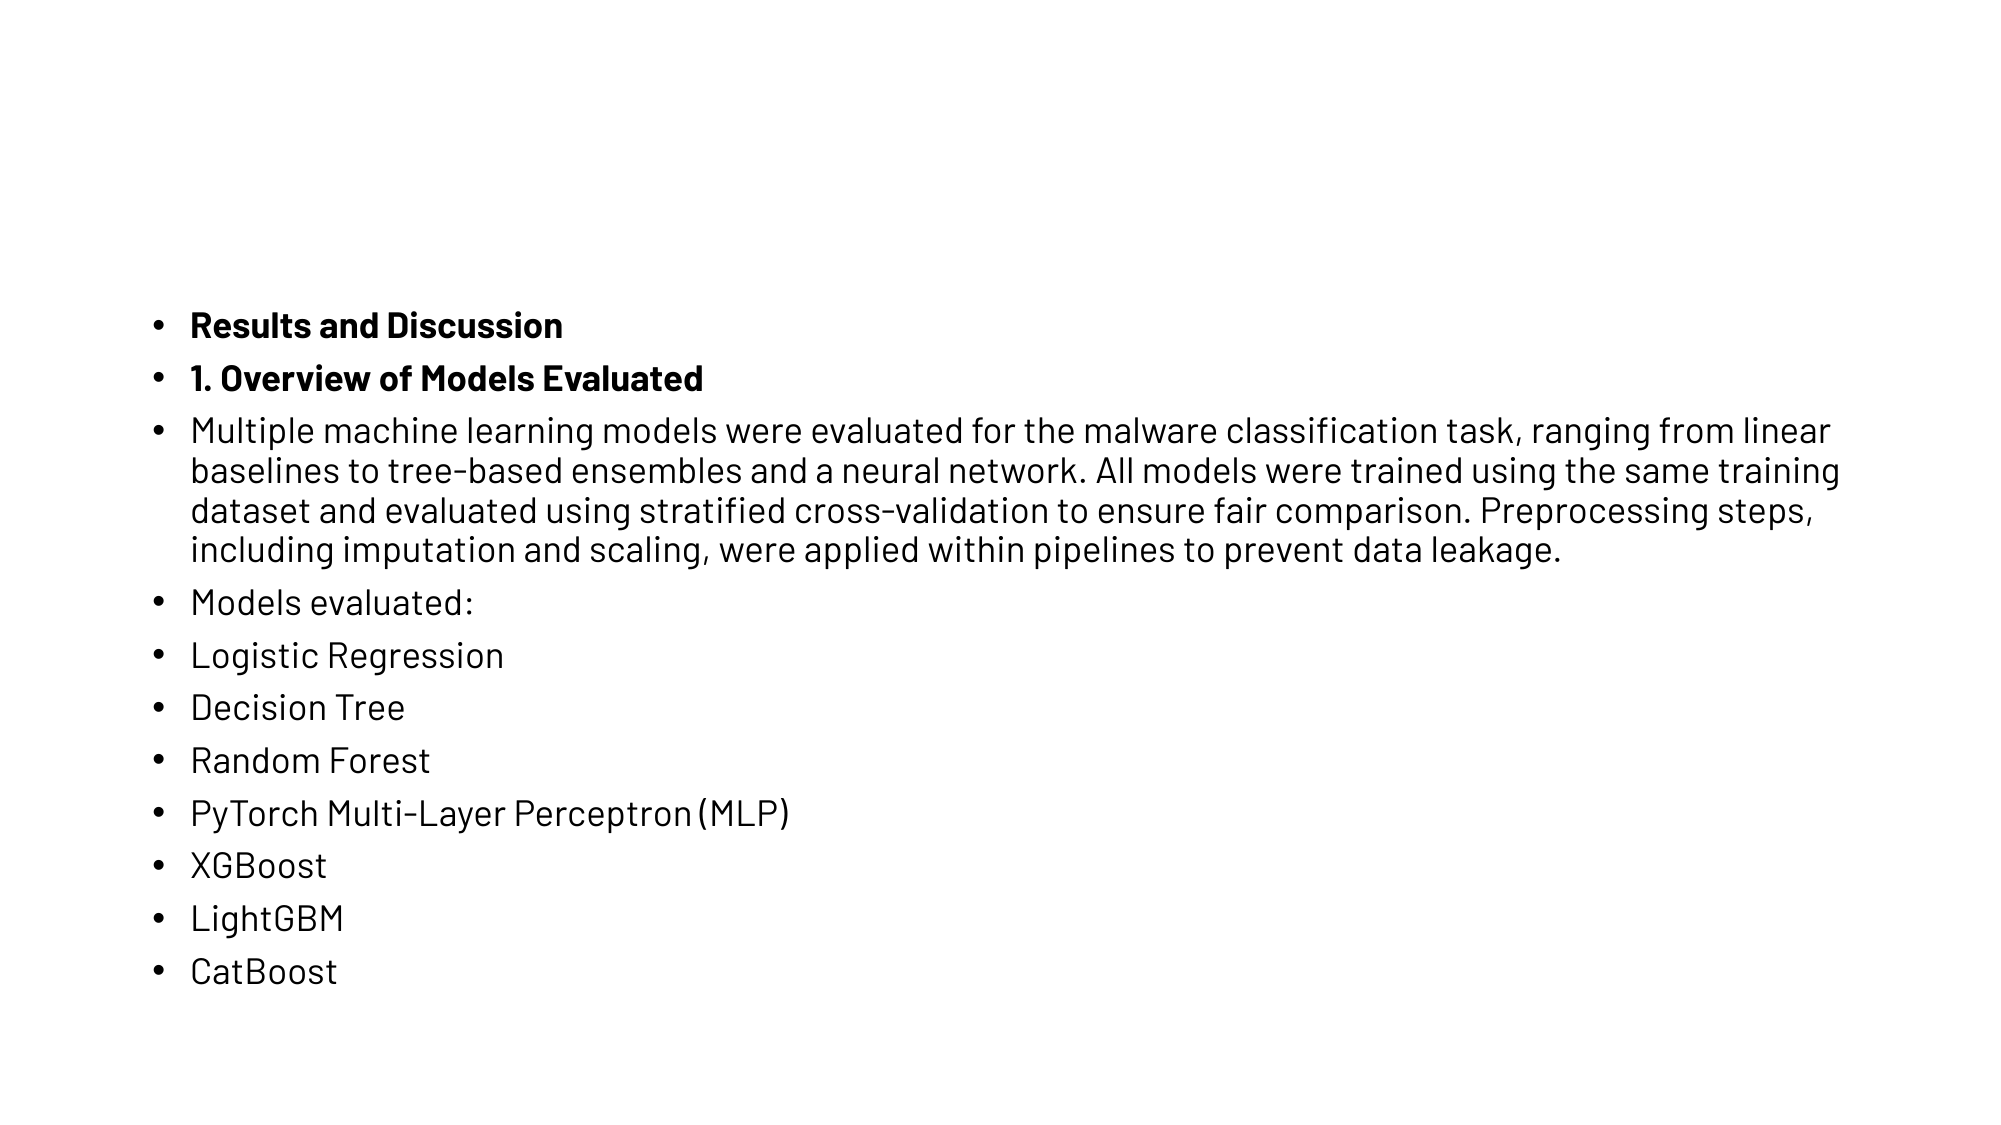

#
Results and Discussion
1. Overview of Models Evaluated
Multiple machine learning models were evaluated for the malware classification task, ranging from linear baselines to tree-based ensembles and a neural network. All models were trained using the same training dataset and evaluated using stratified cross-validation to ensure fair comparison. Preprocessing steps, including imputation and scaling, were applied within pipelines to prevent data leakage.
Models evaluated:
Logistic Regression
Decision Tree
Random Forest
PyTorch Multi-Layer Perceptron (MLP)
XGBoost
LightGBM
CatBoost